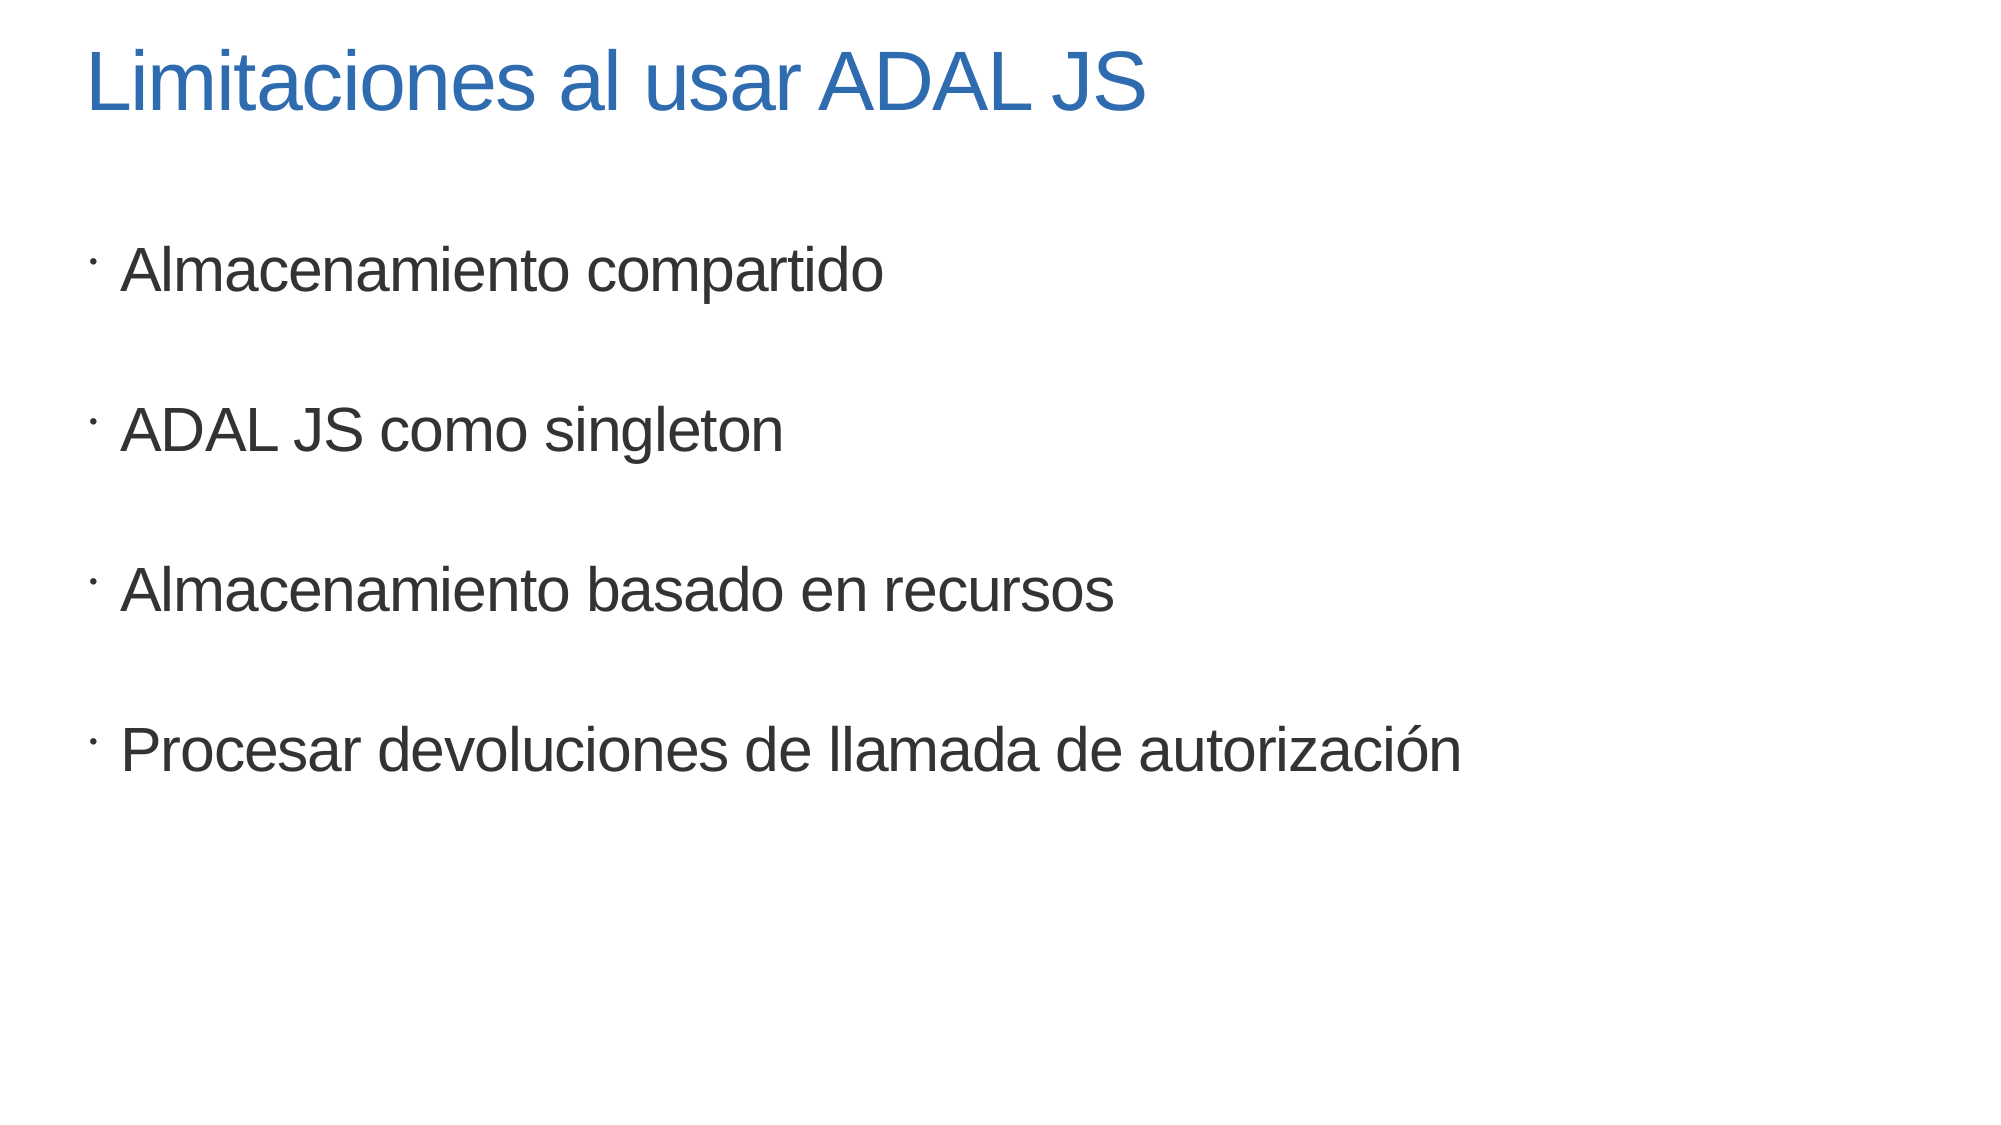

# Limitaciones al usar ADAL JS
Almacenamiento compartido

ADAL JS como singleton

Almacenamiento basado en recursos

Procesar devoluciones de llamada de autorización